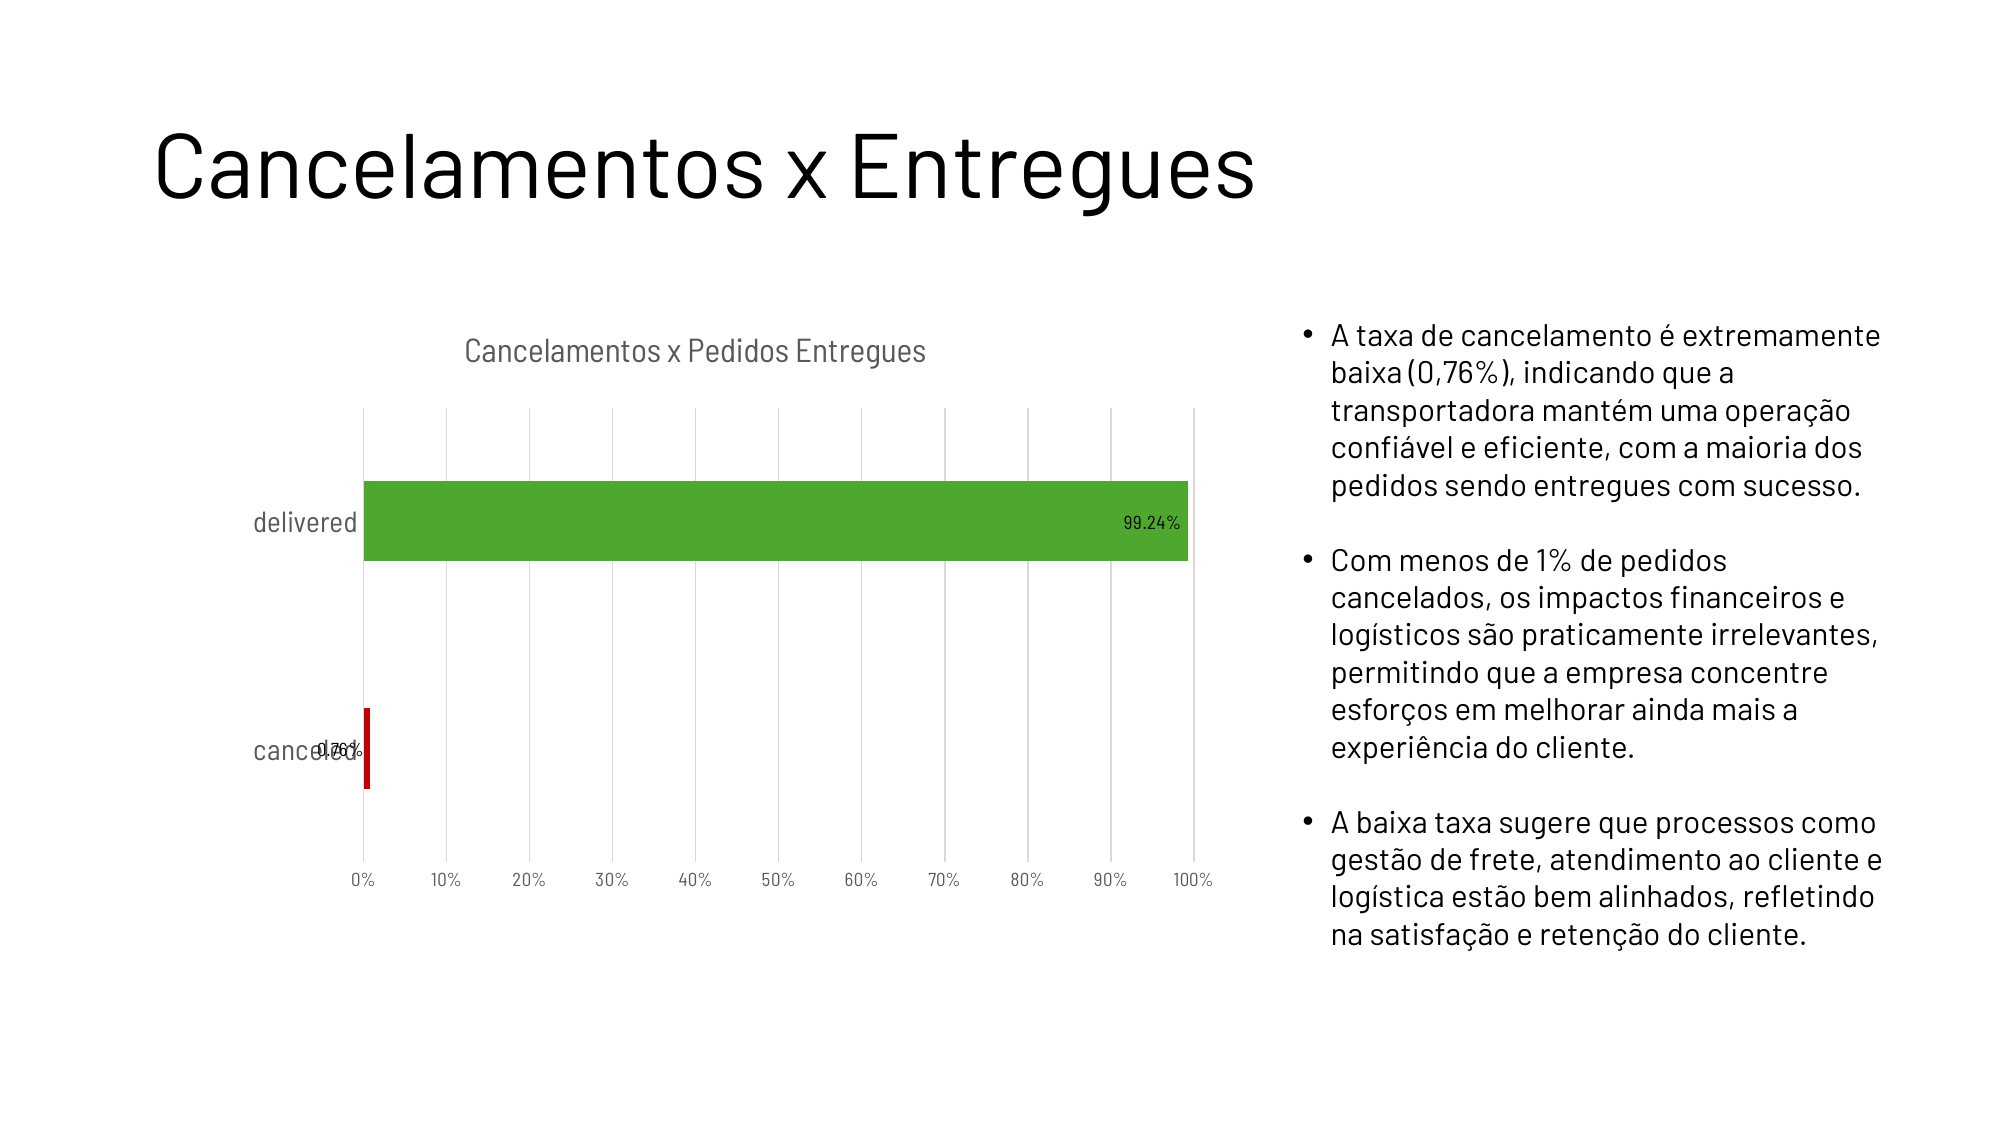

# Cancelamentos x Entregues

### Chart: Cancelamentos x Pedidos Entregues

| Category | Total % |
|---|---|
| canceled | 0.00760105954163308 |
| delivered | 0.992398940458367 |
A taxa de cancelamento é extremamente baixa (0,76%), indicando que a transportadora mantém uma operação confiável e eficiente, com a maioria dos pedidos sendo entregues com sucesso.

Com menos de 1% de pedidos cancelados, os impactos financeiros e logísticos são praticamente irrelevantes, permitindo que a empresa concentre esforços em melhorar ainda mais a experiência do cliente.

A baixa taxa sugere que processos como gestão de frete, atendimento ao cliente e logística estão bem alinhados, refletindo na satisfação e retenção do cliente.